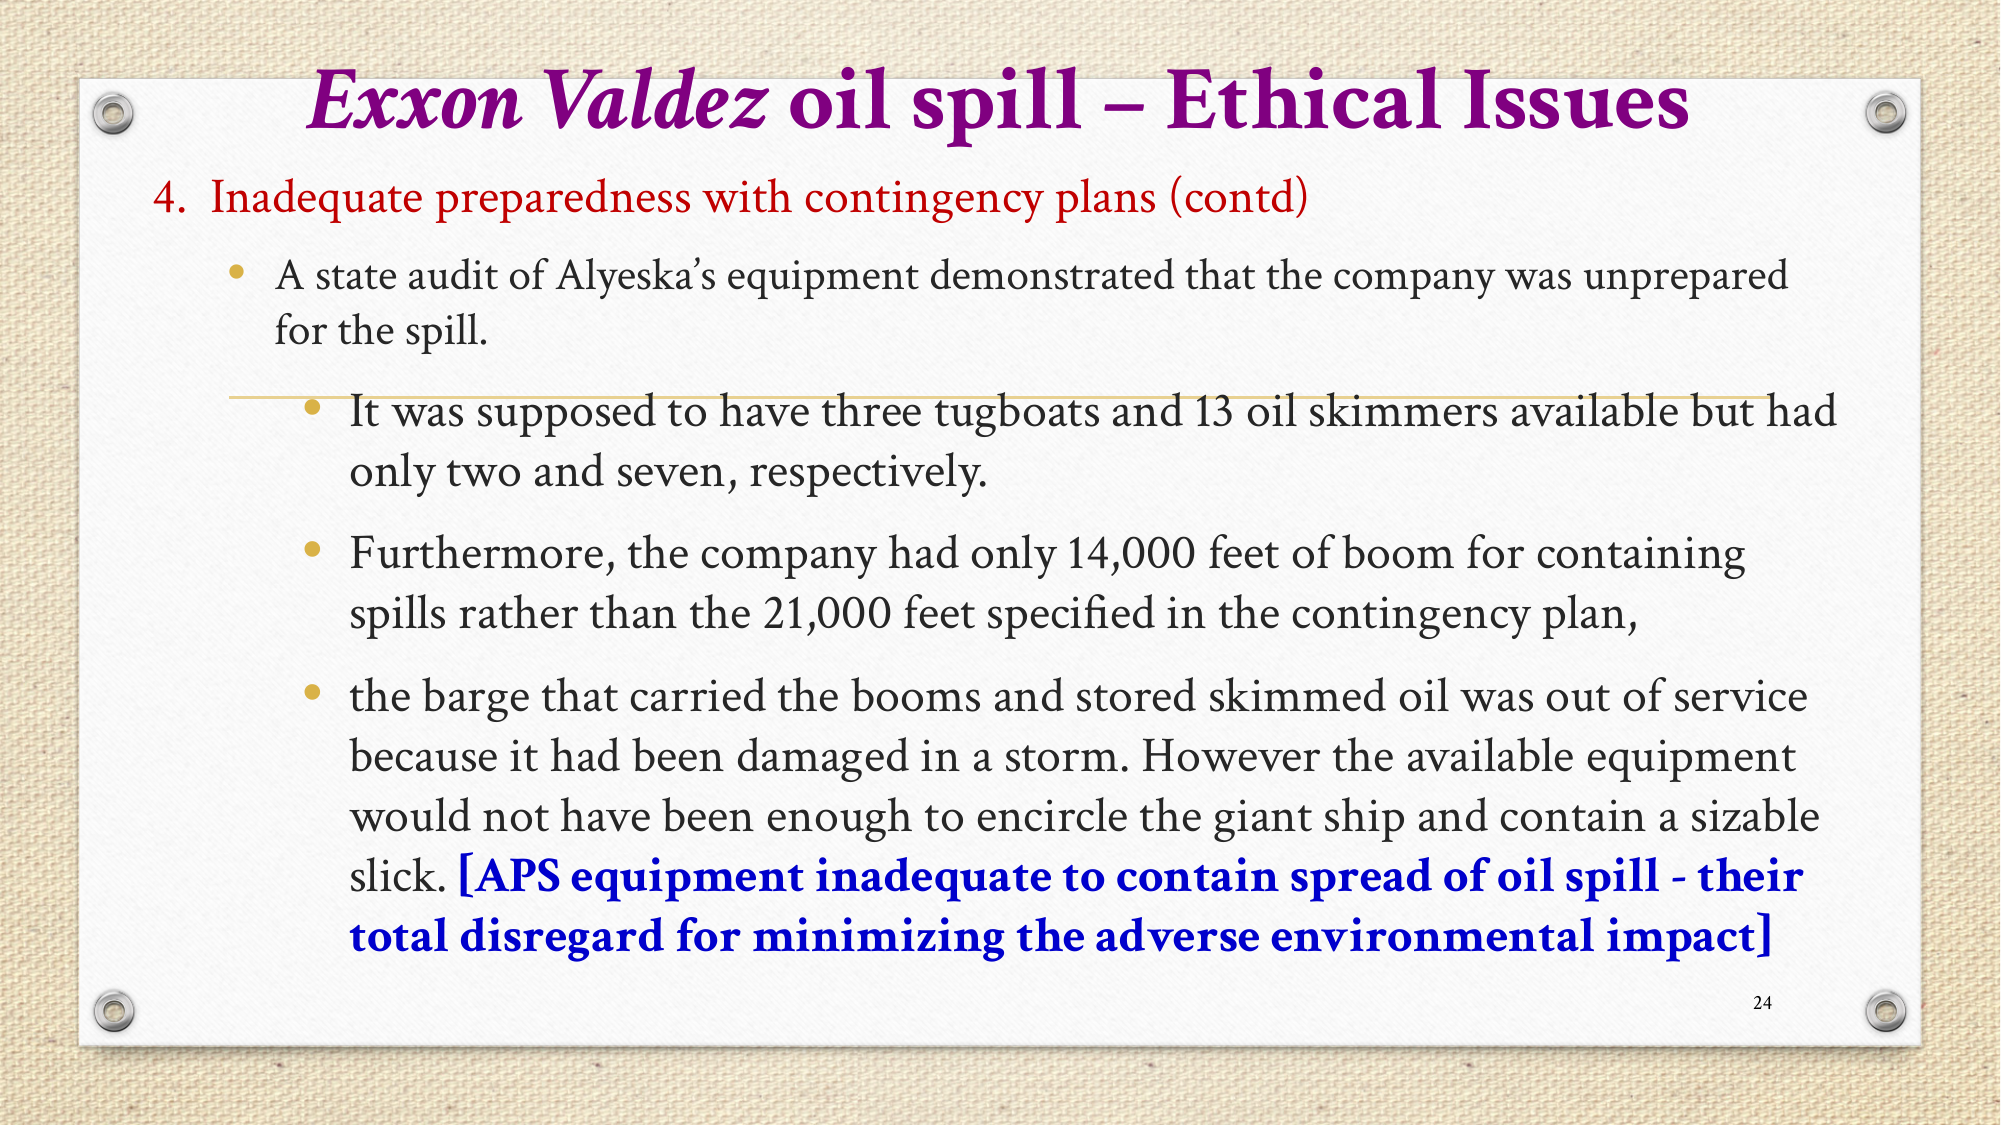

# Exxon Valdez oil spill – Ethical Issues
4.  Inadequate preparedness with contingency plans (contd)
A state audit of Alyeska’s equipment demonstrated that the company was unprepared for the spill.
It was supposed to have three tugboats and 13 oil skimmers available but had only two and seven, respectively.
Furthermore, the company had only 14,000 feet of boom for containing spills rather than the 21,000 feet specified in the contingency plan,
the barge that carried the booms and stored skimmed oil was out of service because it had been damaged in a storm. However the available equipment would not have been enough to encircle the giant ship and contain a sizable slick. [APS equipment inadequate to contain spread of oil spill - their total disregard for minimizing the adverse environmental impact]

24